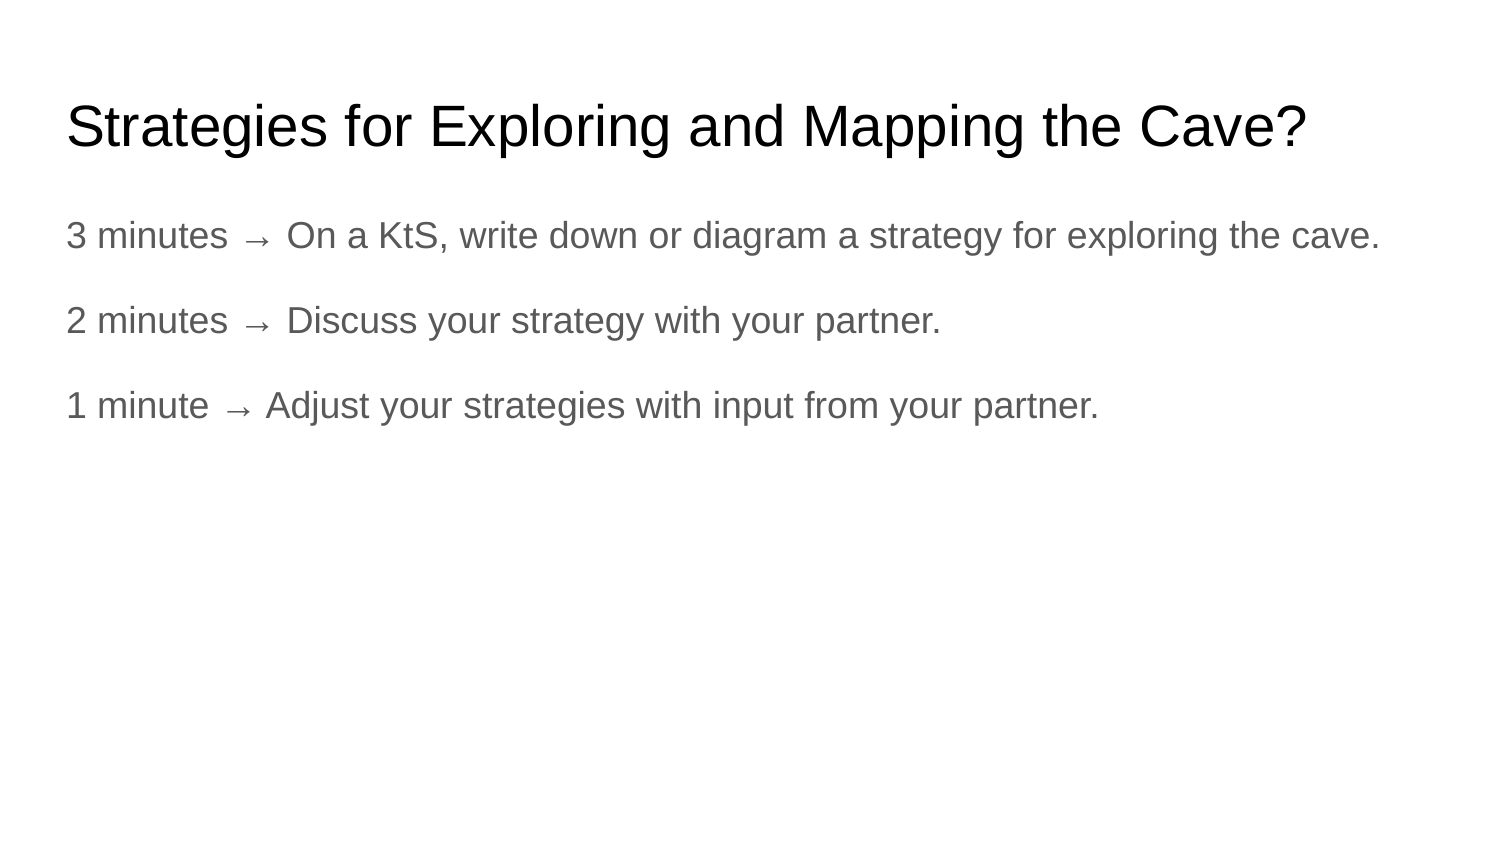

# Strategies for Exploring and Mapping the Cave?
3 minutes → On a KtS, write down or diagram a strategy for exploring the cave.
2 minutes → Discuss your strategy with your partner.
1 minute → Adjust your strategies with input from your partner.